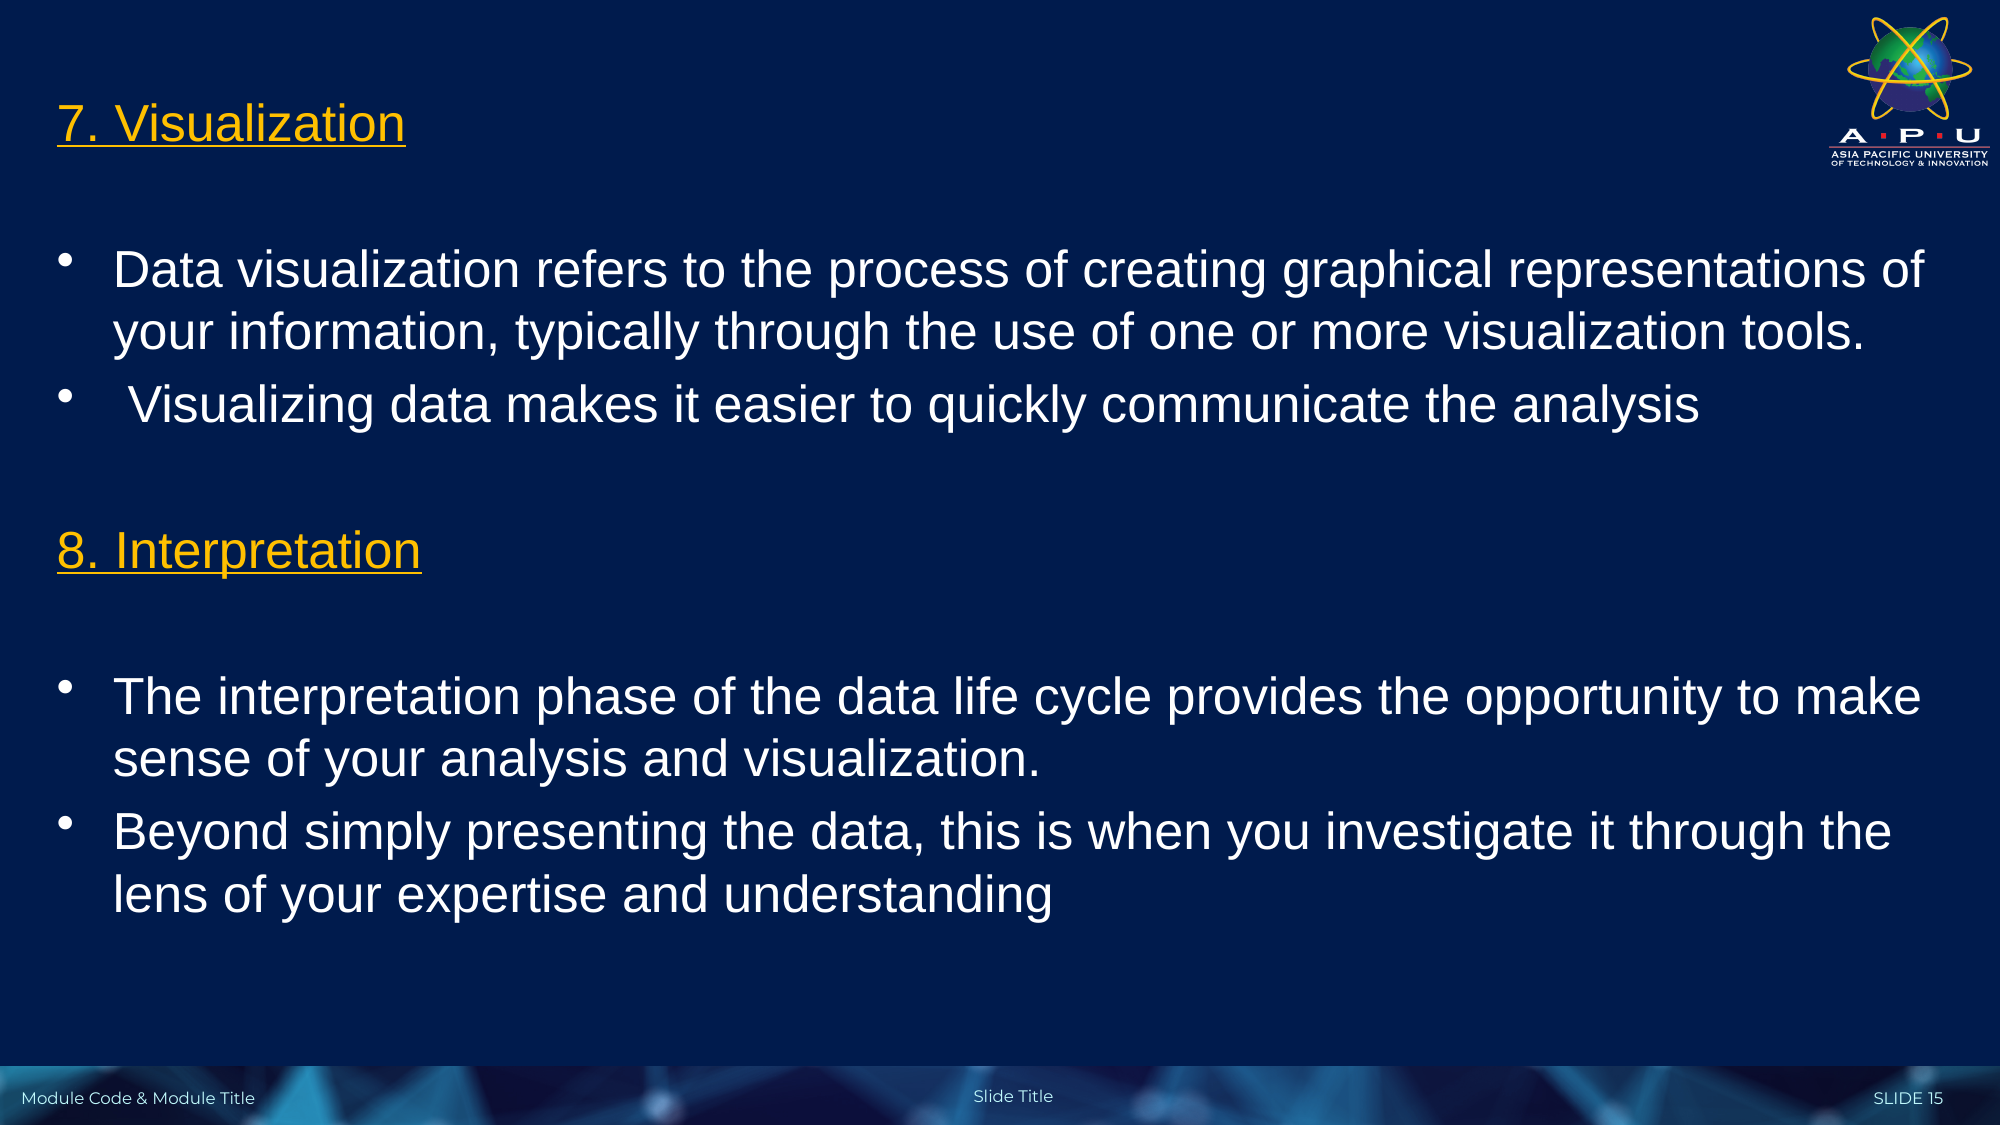

7. Visualization

Data visualization refers to the process of creating graphical representations of your information, typically through the use of one or more visualization tools.
 Visualizing data makes it easier to quickly communicate the analysis

8. Interpretation

The interpretation phase of the data life cycle provides the opportunity to make sense of your analysis and visualization.
Beyond simply presenting the data, this is when you investigate it through the lens of your expertise and understanding